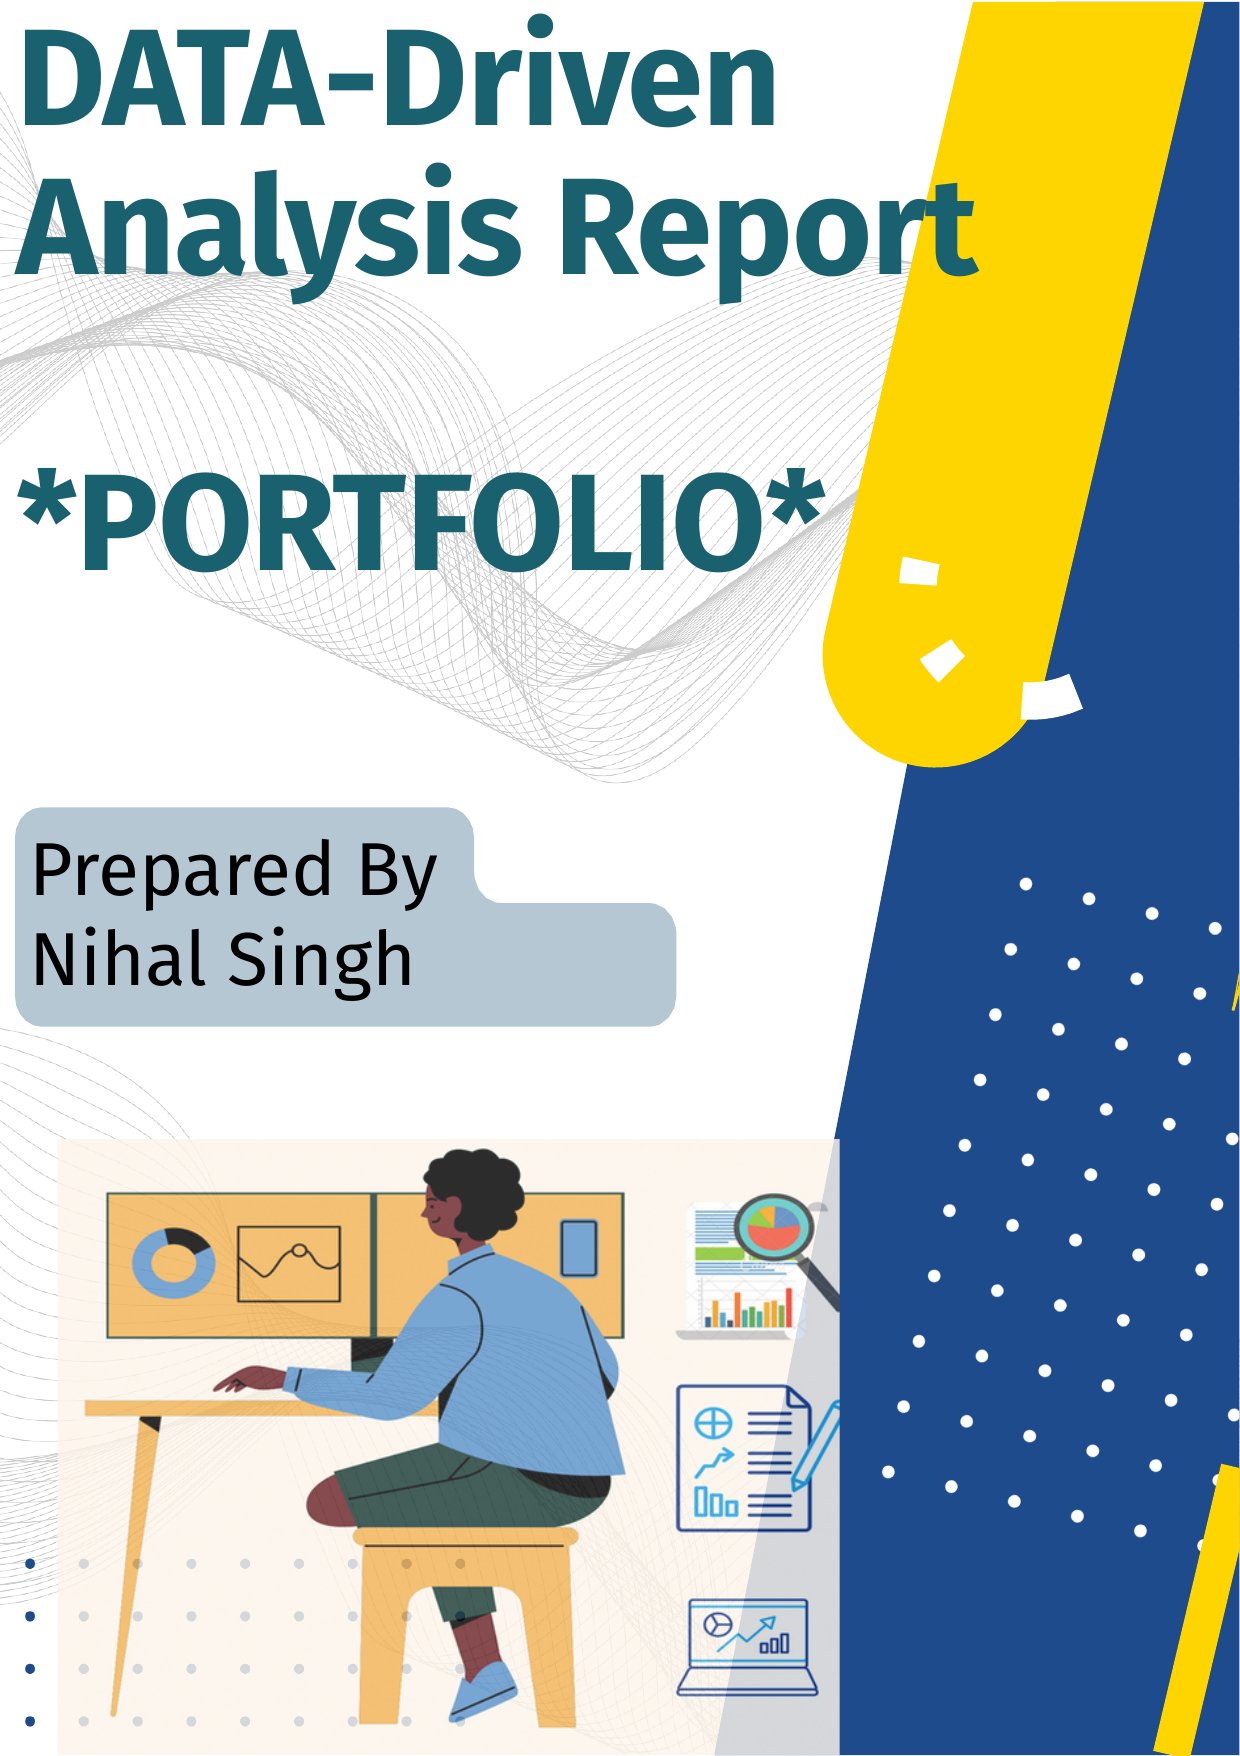

# DATA-Driven Analysis Report *PORTFOLIO*

Prepared By
Nihal Singh